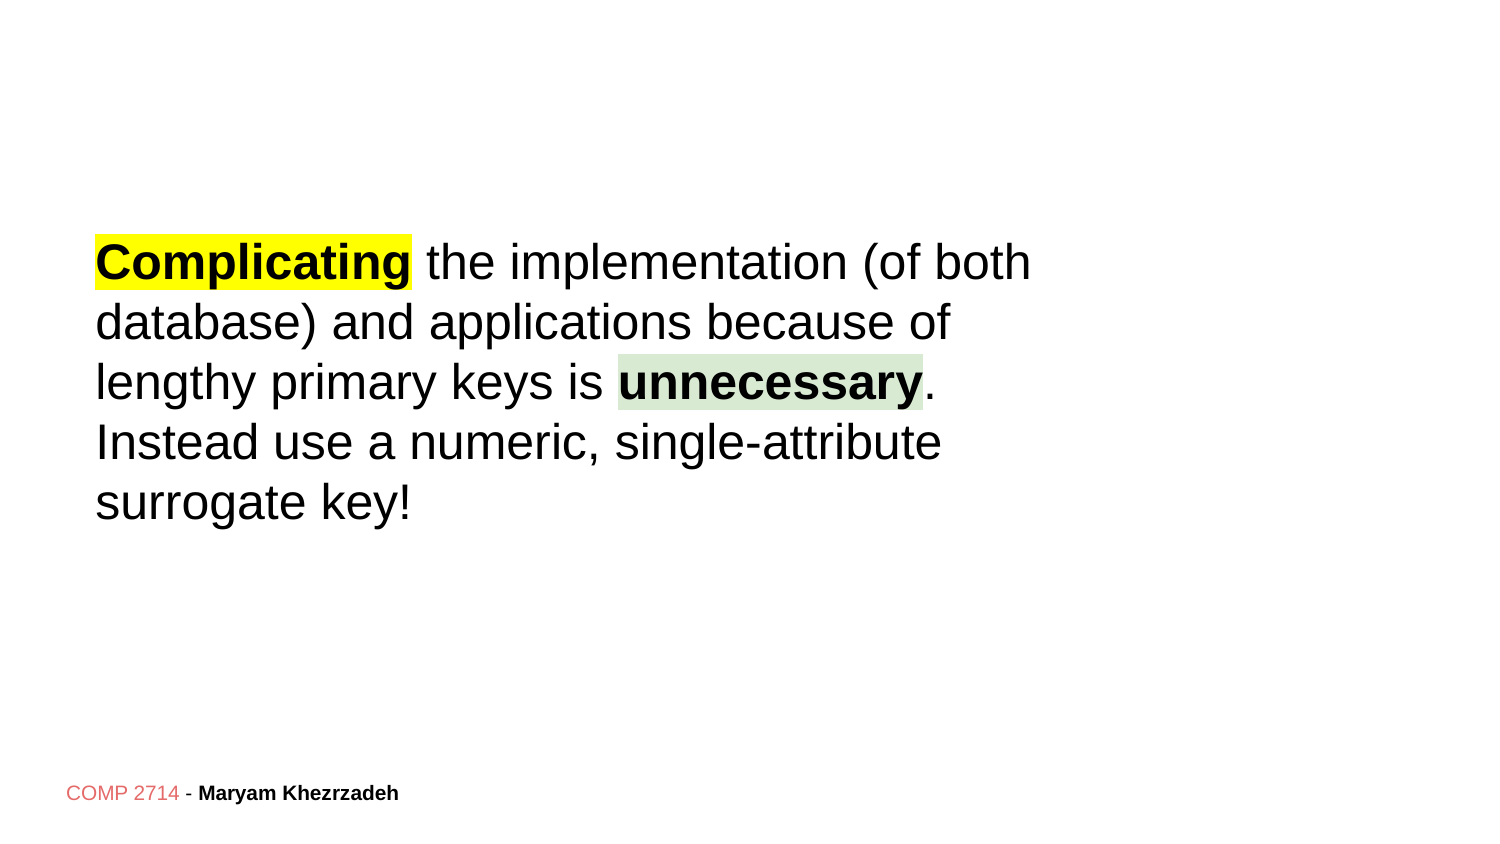

# Complicating the implementation (of both database) and applications because of lengthy primary keys is unnecessary. Instead use a numeric, single-attribute surrogate key!